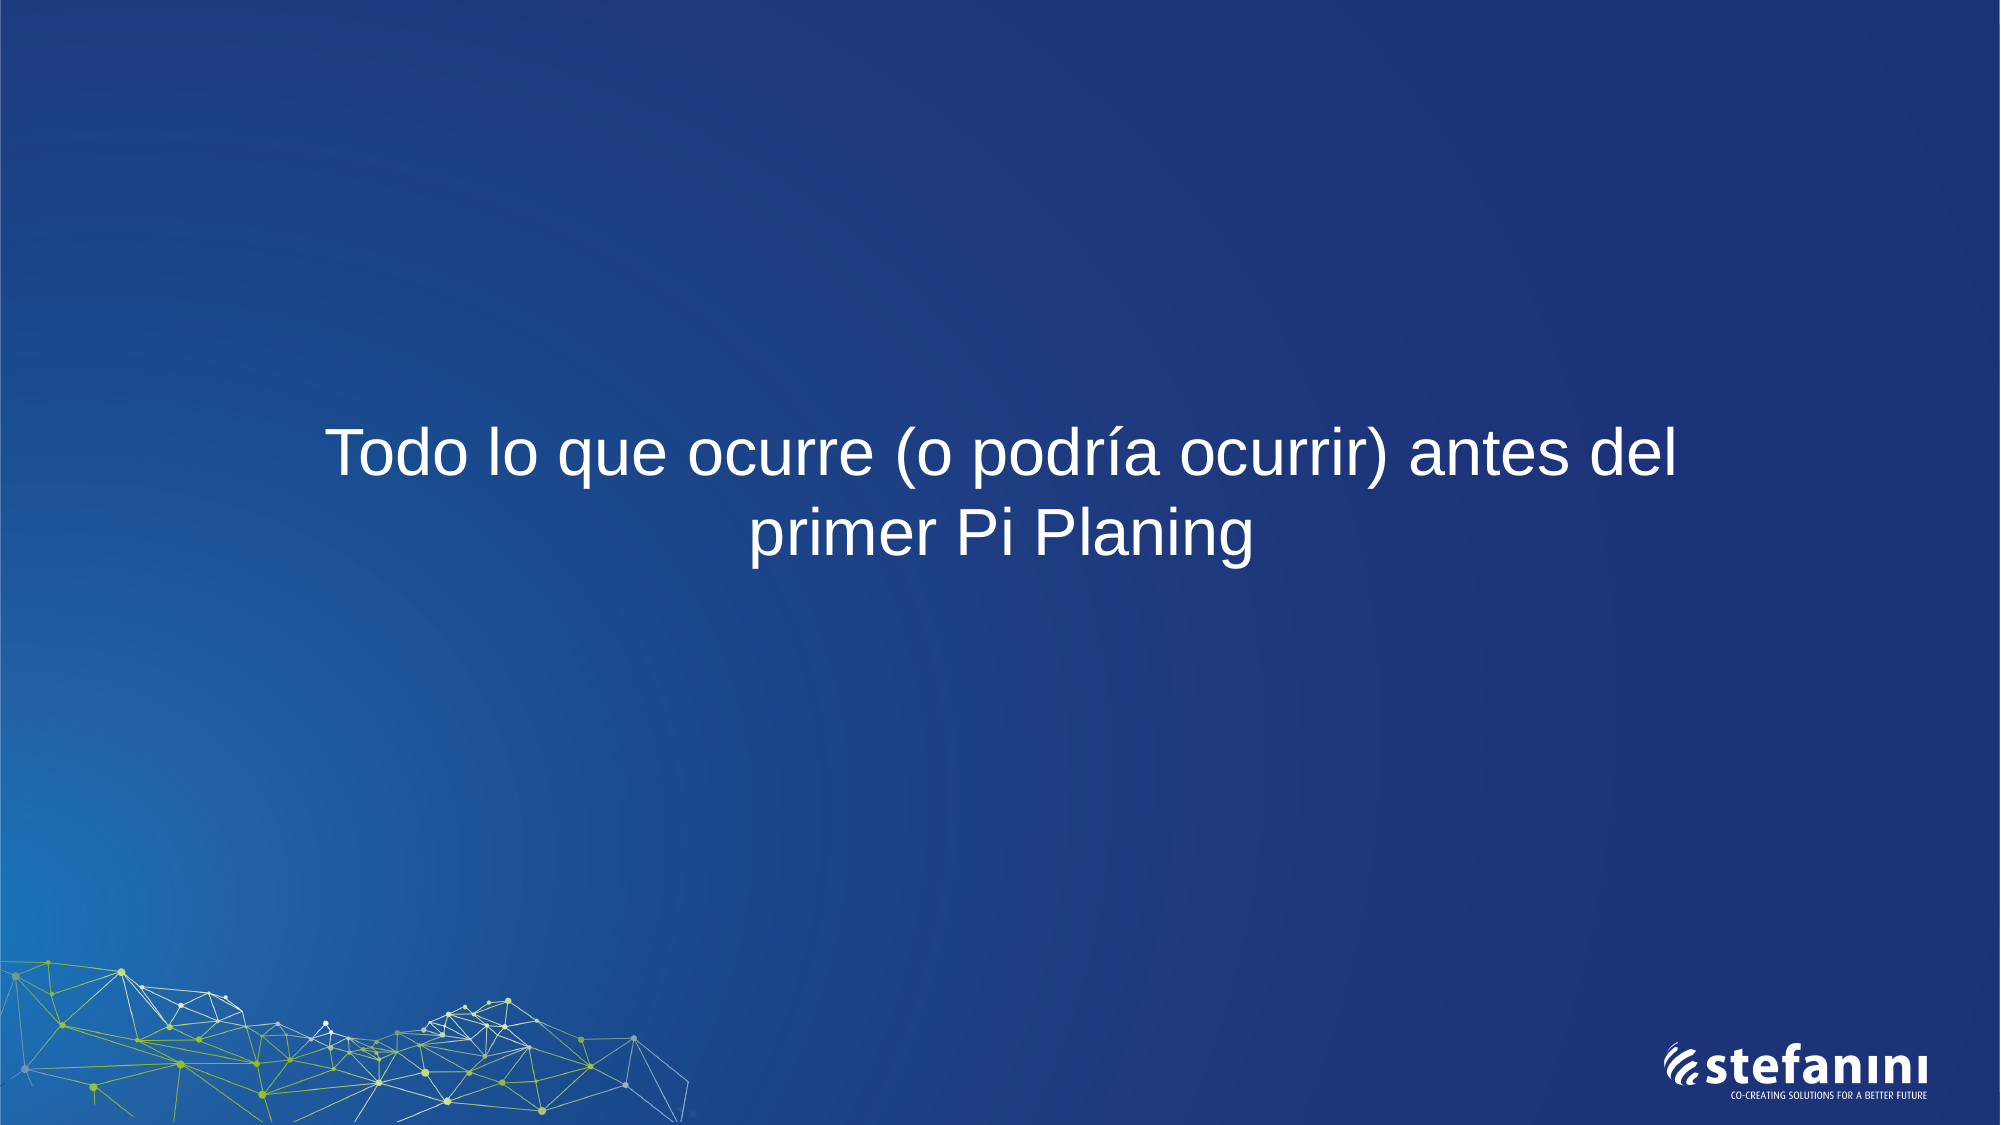

Todo lo que ocurre (o podría ocurrir) antes del primer Pi Planing